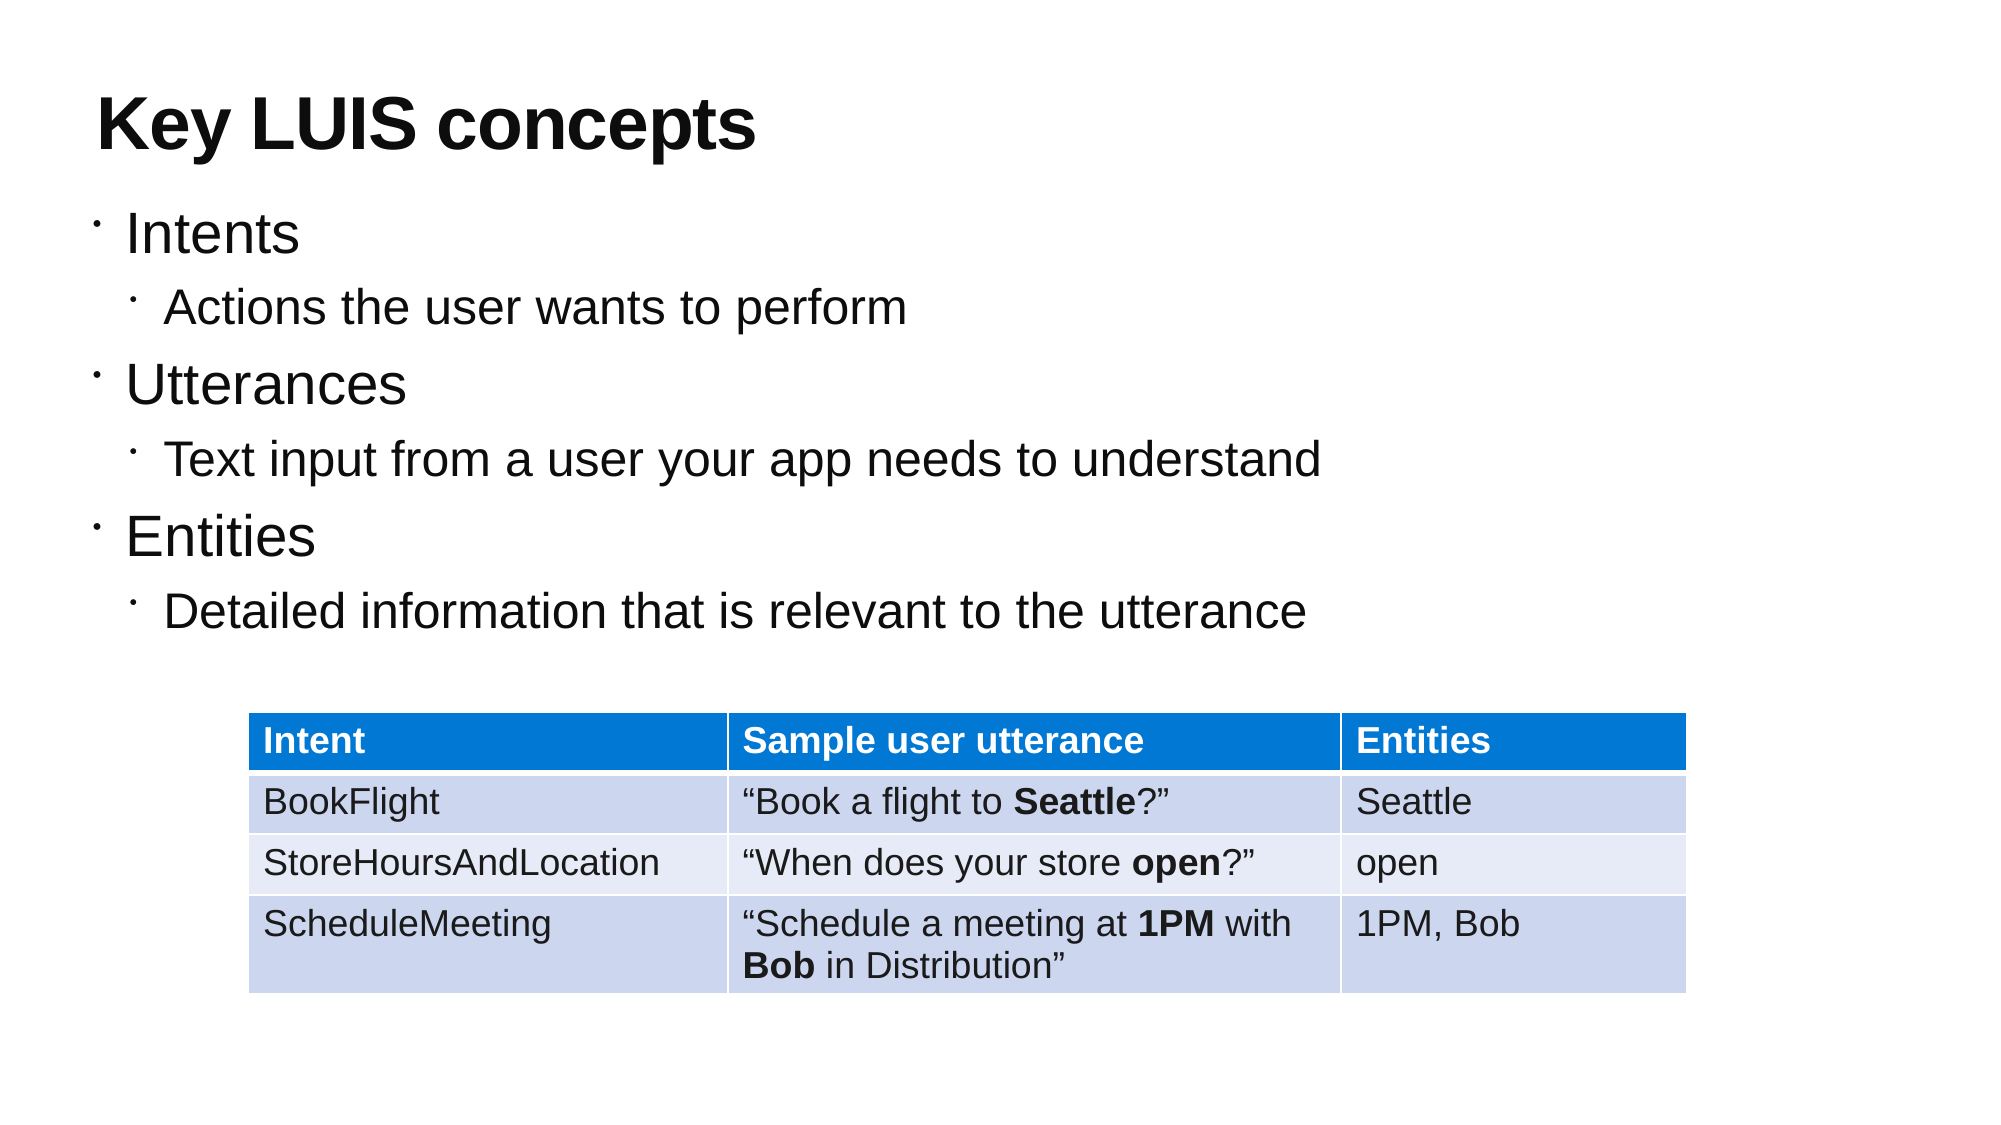

# Key LUIS concepts
Intents
Actions the user wants to perform
Utterances
Text input from a user your app needs to understand
Entities
Detailed information that is relevant to the utterance

| Intent | Sample user utterance | Entities |
| --- | --- | --- |
| BookFlight | “Book a flight to Seattle?” | Seattle |
| StoreHoursAndLocation | “When does your store open?” | open |
| ScheduleMeeting | “Schedule a meeting at 1PM with Bob in Distribution” | 1PM, Bob |